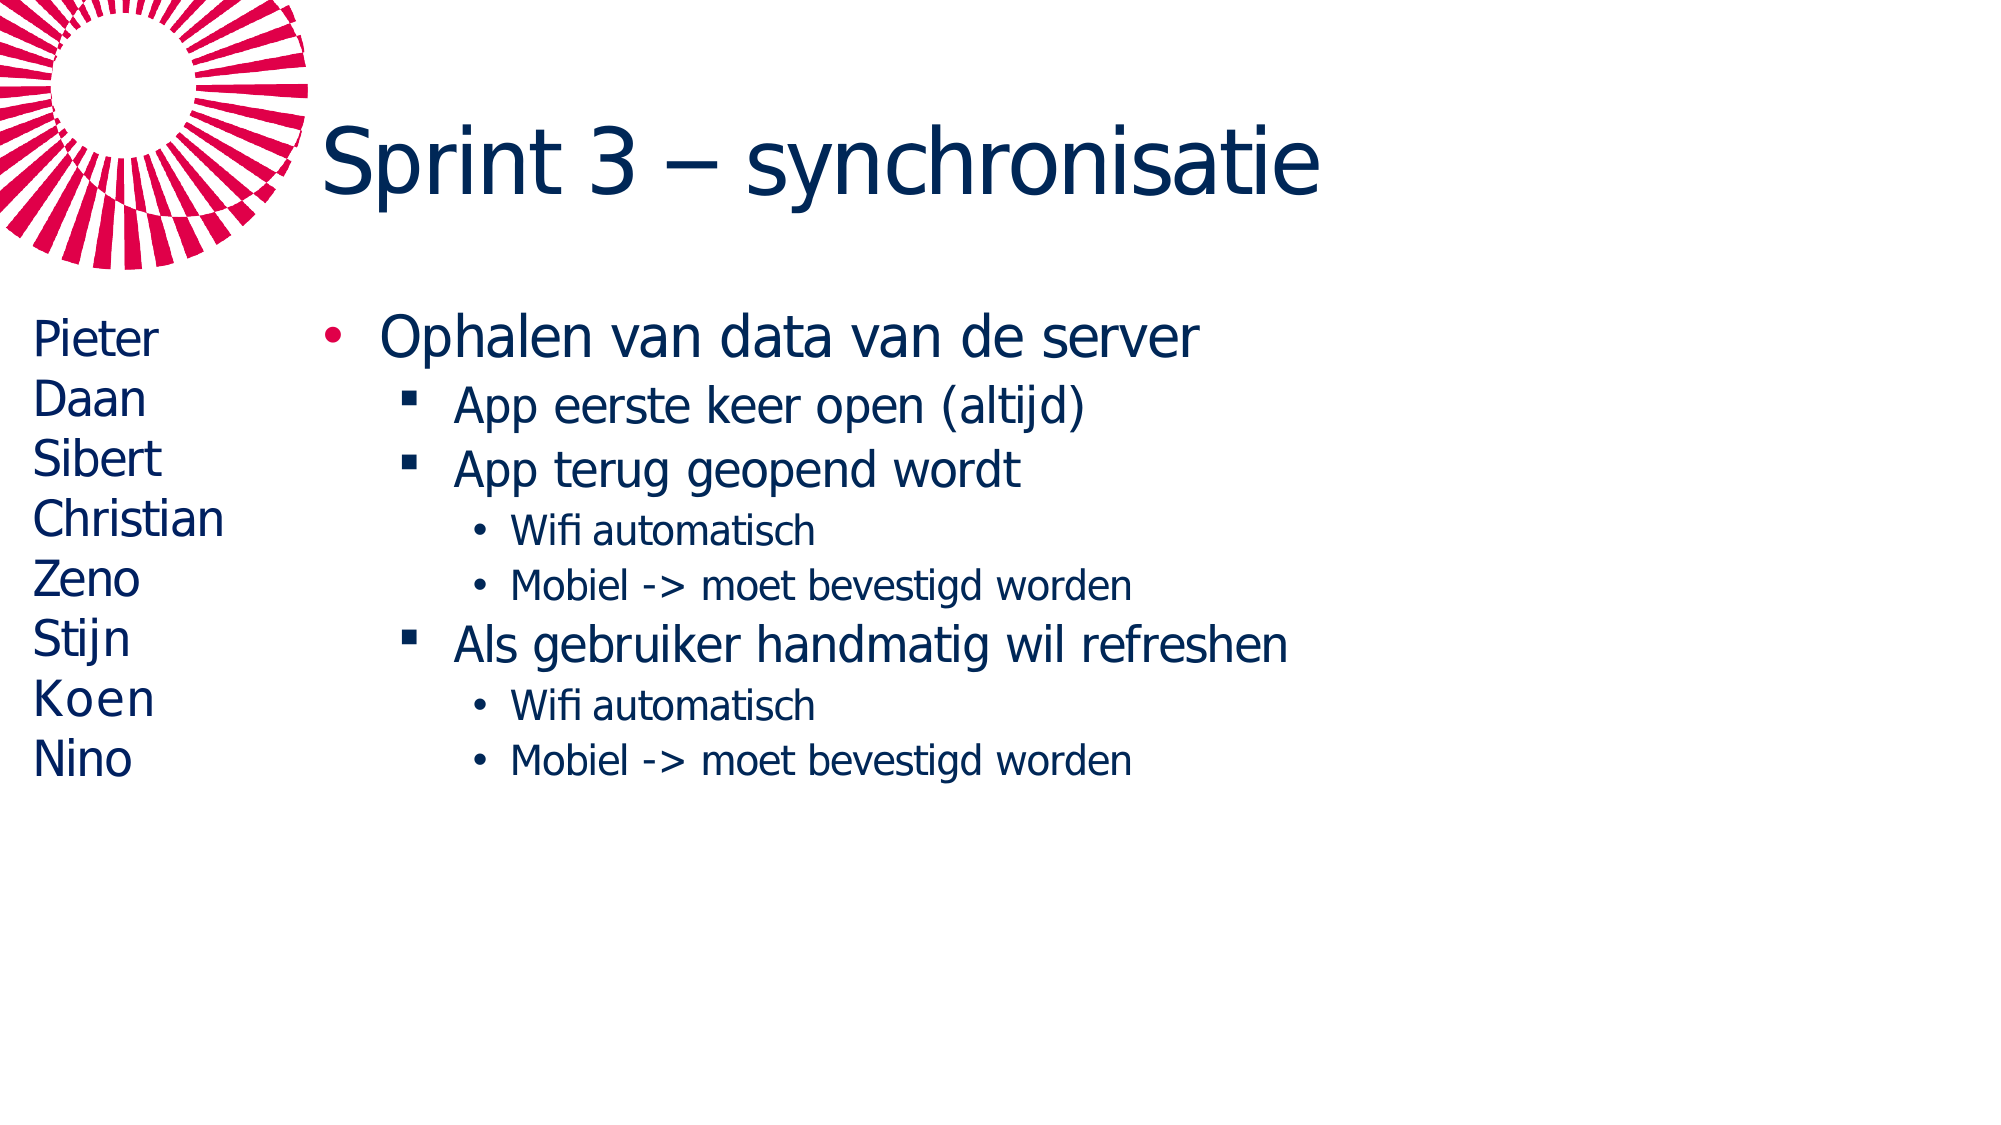

# Sprint 3 – synchronisatie
Pieter
Daan
Sibert
Christian
Zeno
Stijn
Koen
Nino
Ophalen van data van de server
App eerste keer open (altijd)
App terug geopend wordt
Wifi automatisch
Mobiel -> moet bevestigd worden
Als gebruiker handmatig wil refreshen
Wifi automatisch
Mobiel -> moet bevestigd worden